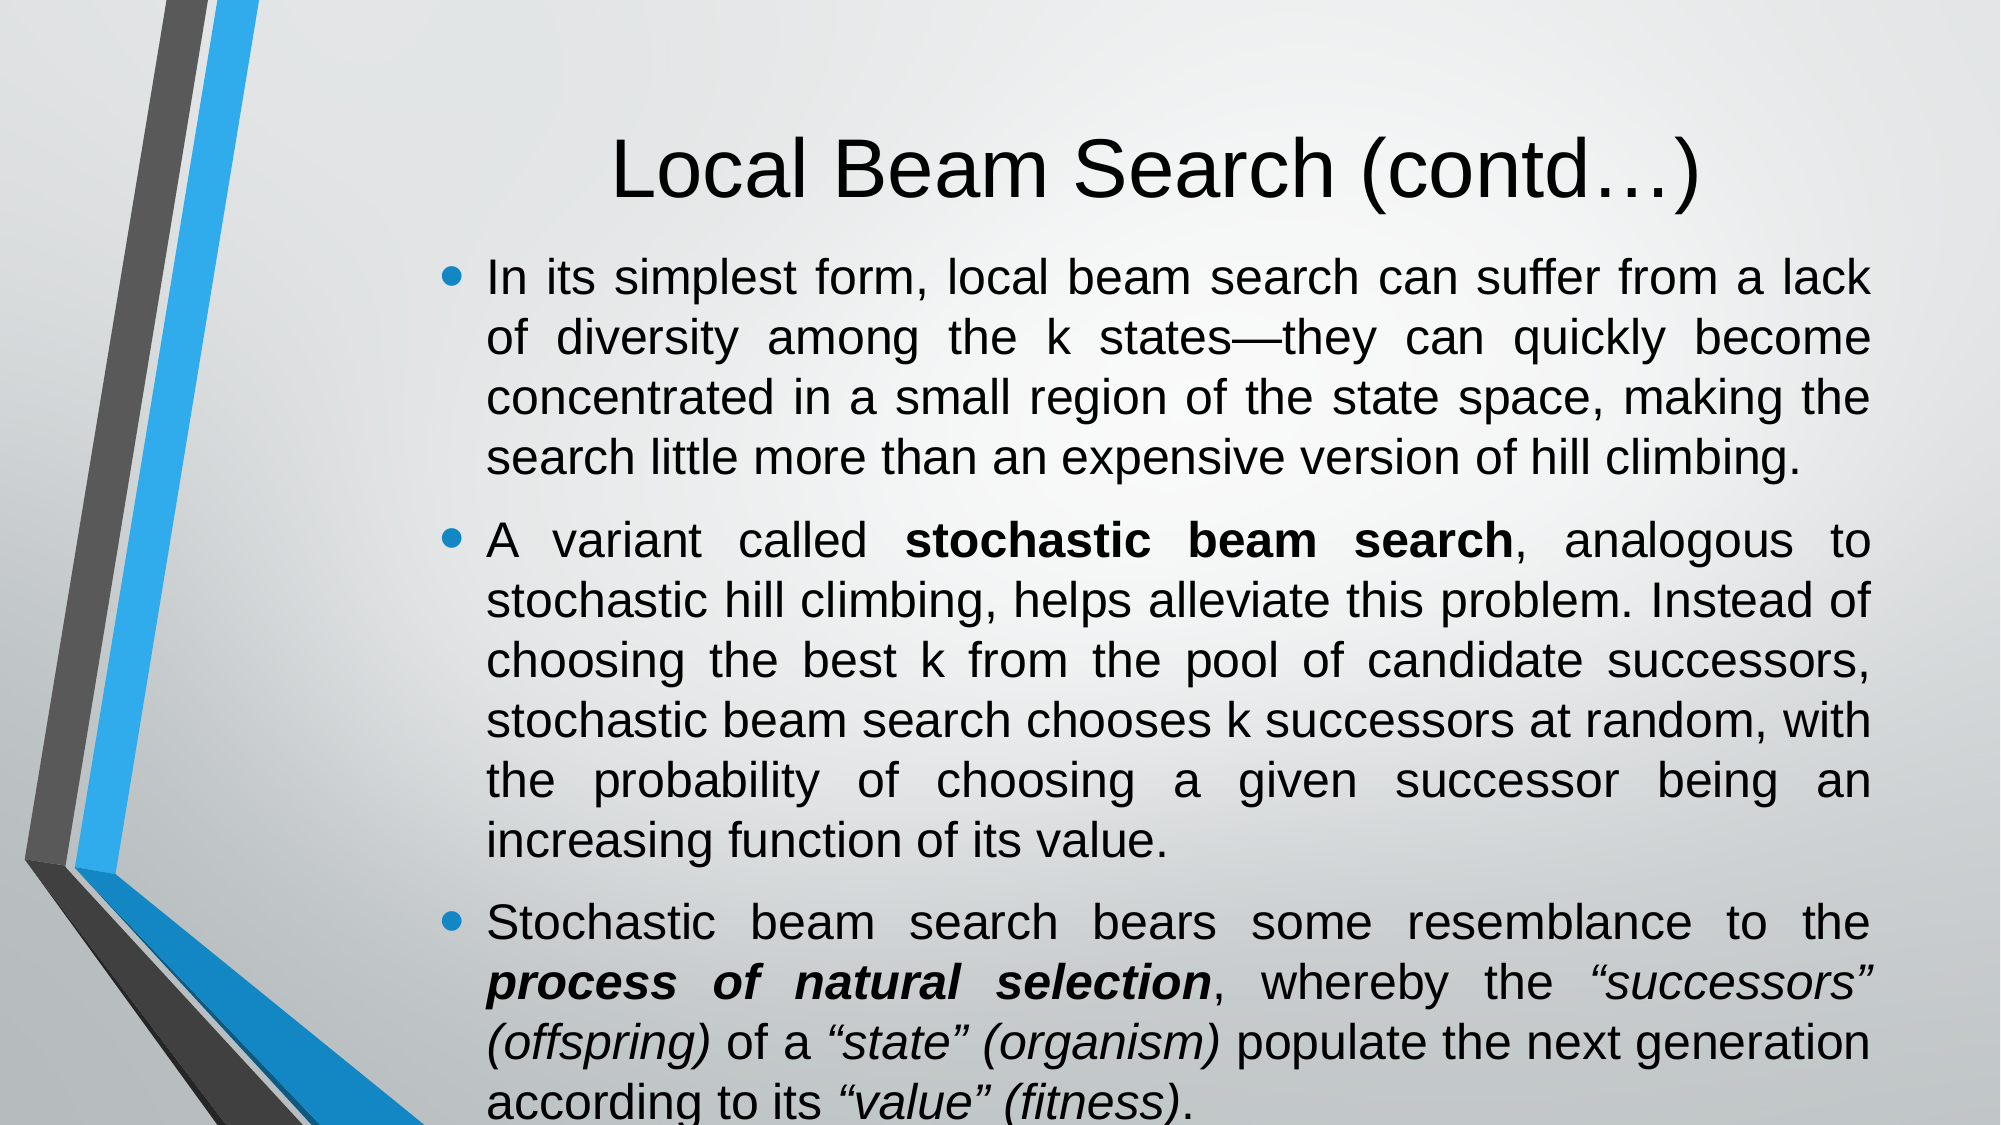

# Local Beam Search (contd…)
In its simplest form, local beam search can suffer from a lack of diversity among the k states—they can quickly become concentrated in a small region of the state space, making the search little more than an expensive version of hill climbing.
A variant called stochastic beam search, analogous to stochastic hill climbing, helps alleviate this problem. Instead of choosing the best k from the pool of candidate successors, stochastic beam search chooses k successors at random, with the probability of choosing a given successor being an increasing function of its value.
Stochastic beam search bears some resemblance to the process of natural selection, whereby the “successors” (offspring) of a “state” (organism) populate the next generation according to its “value” (fitness).